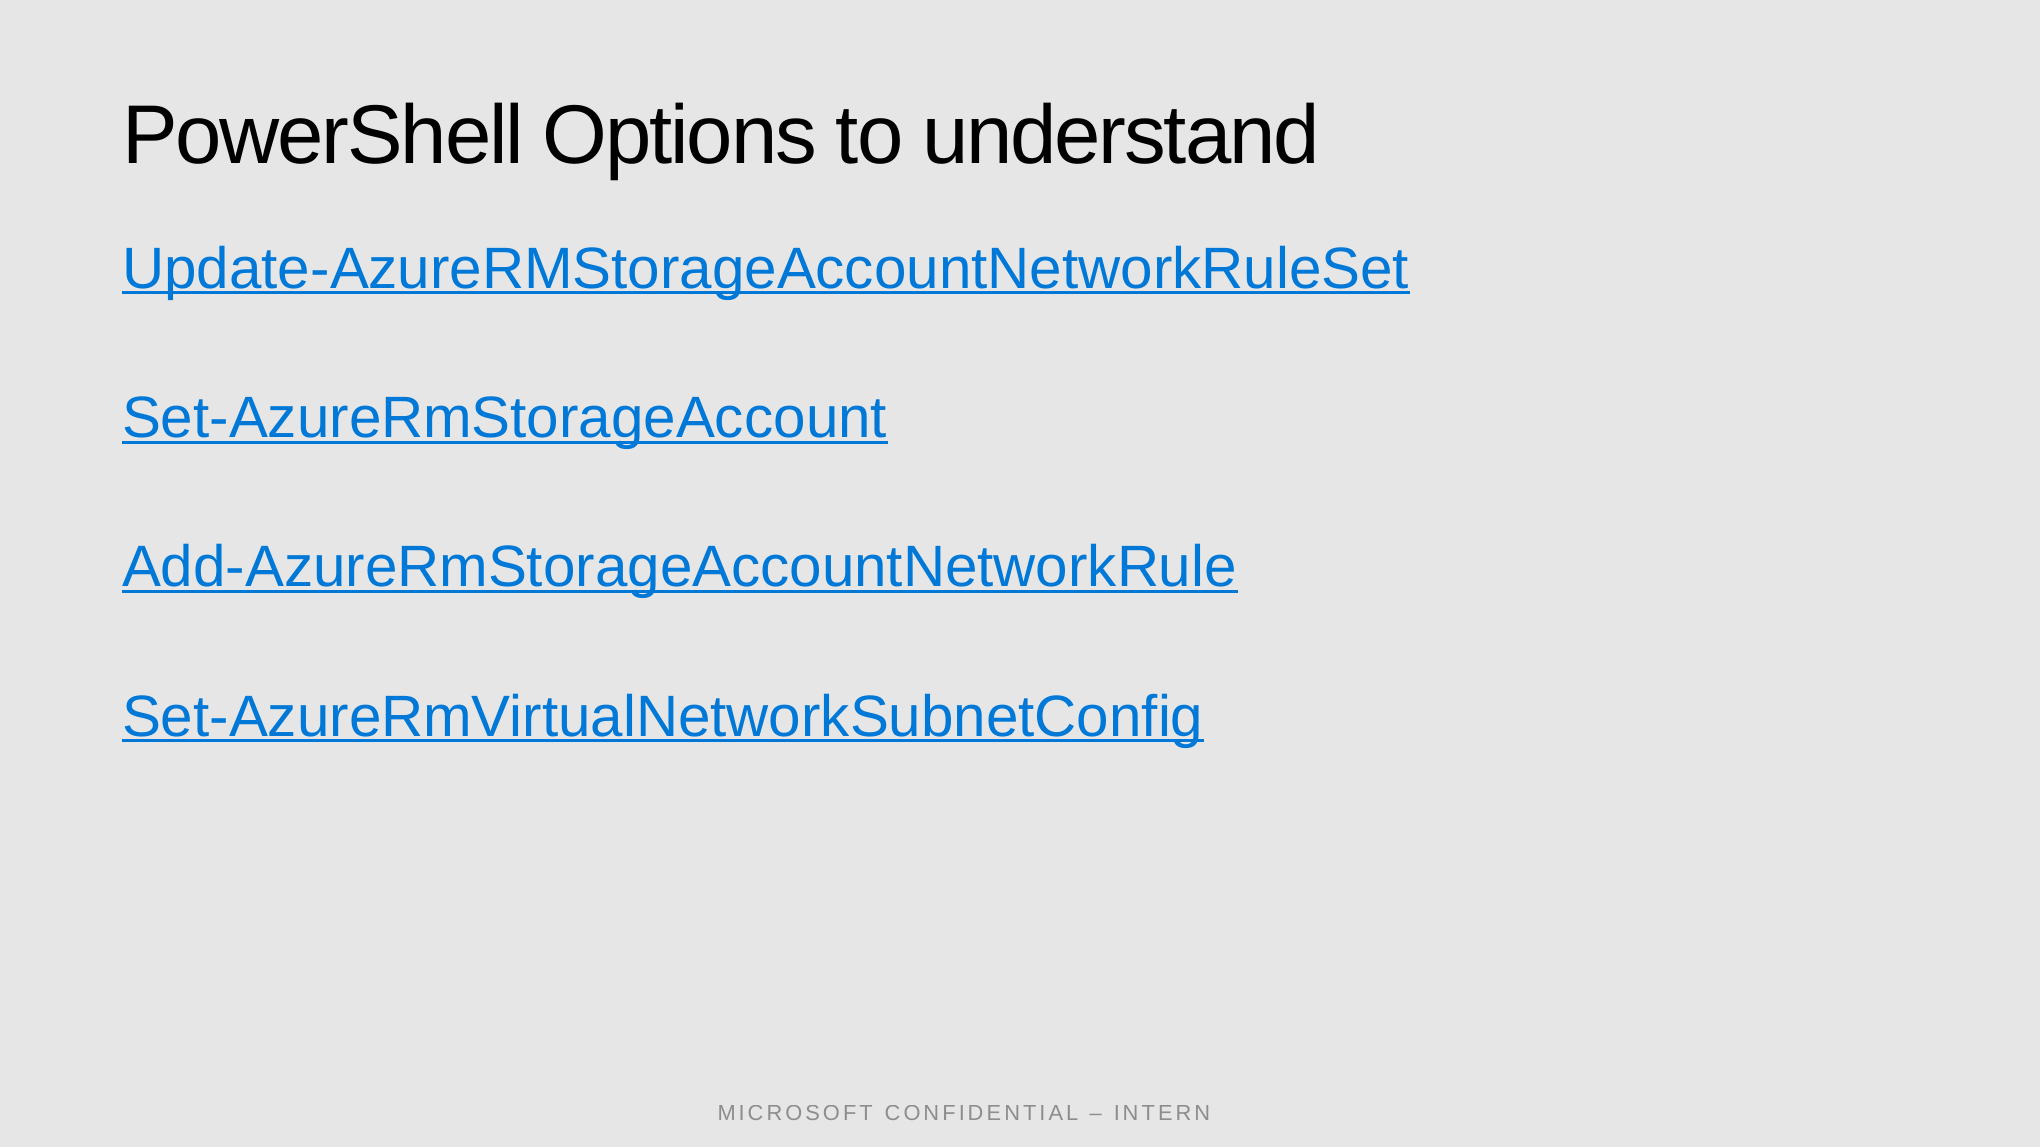

# PowerShell Options to understand
Update-AzureRMStorageAccountNetworkRuleSet

Set-AzureRmStorageAccount

Add-AzureRmStorageAccountNetworkRule

Set-AzureRmVirtualNetworkSubnetConfig